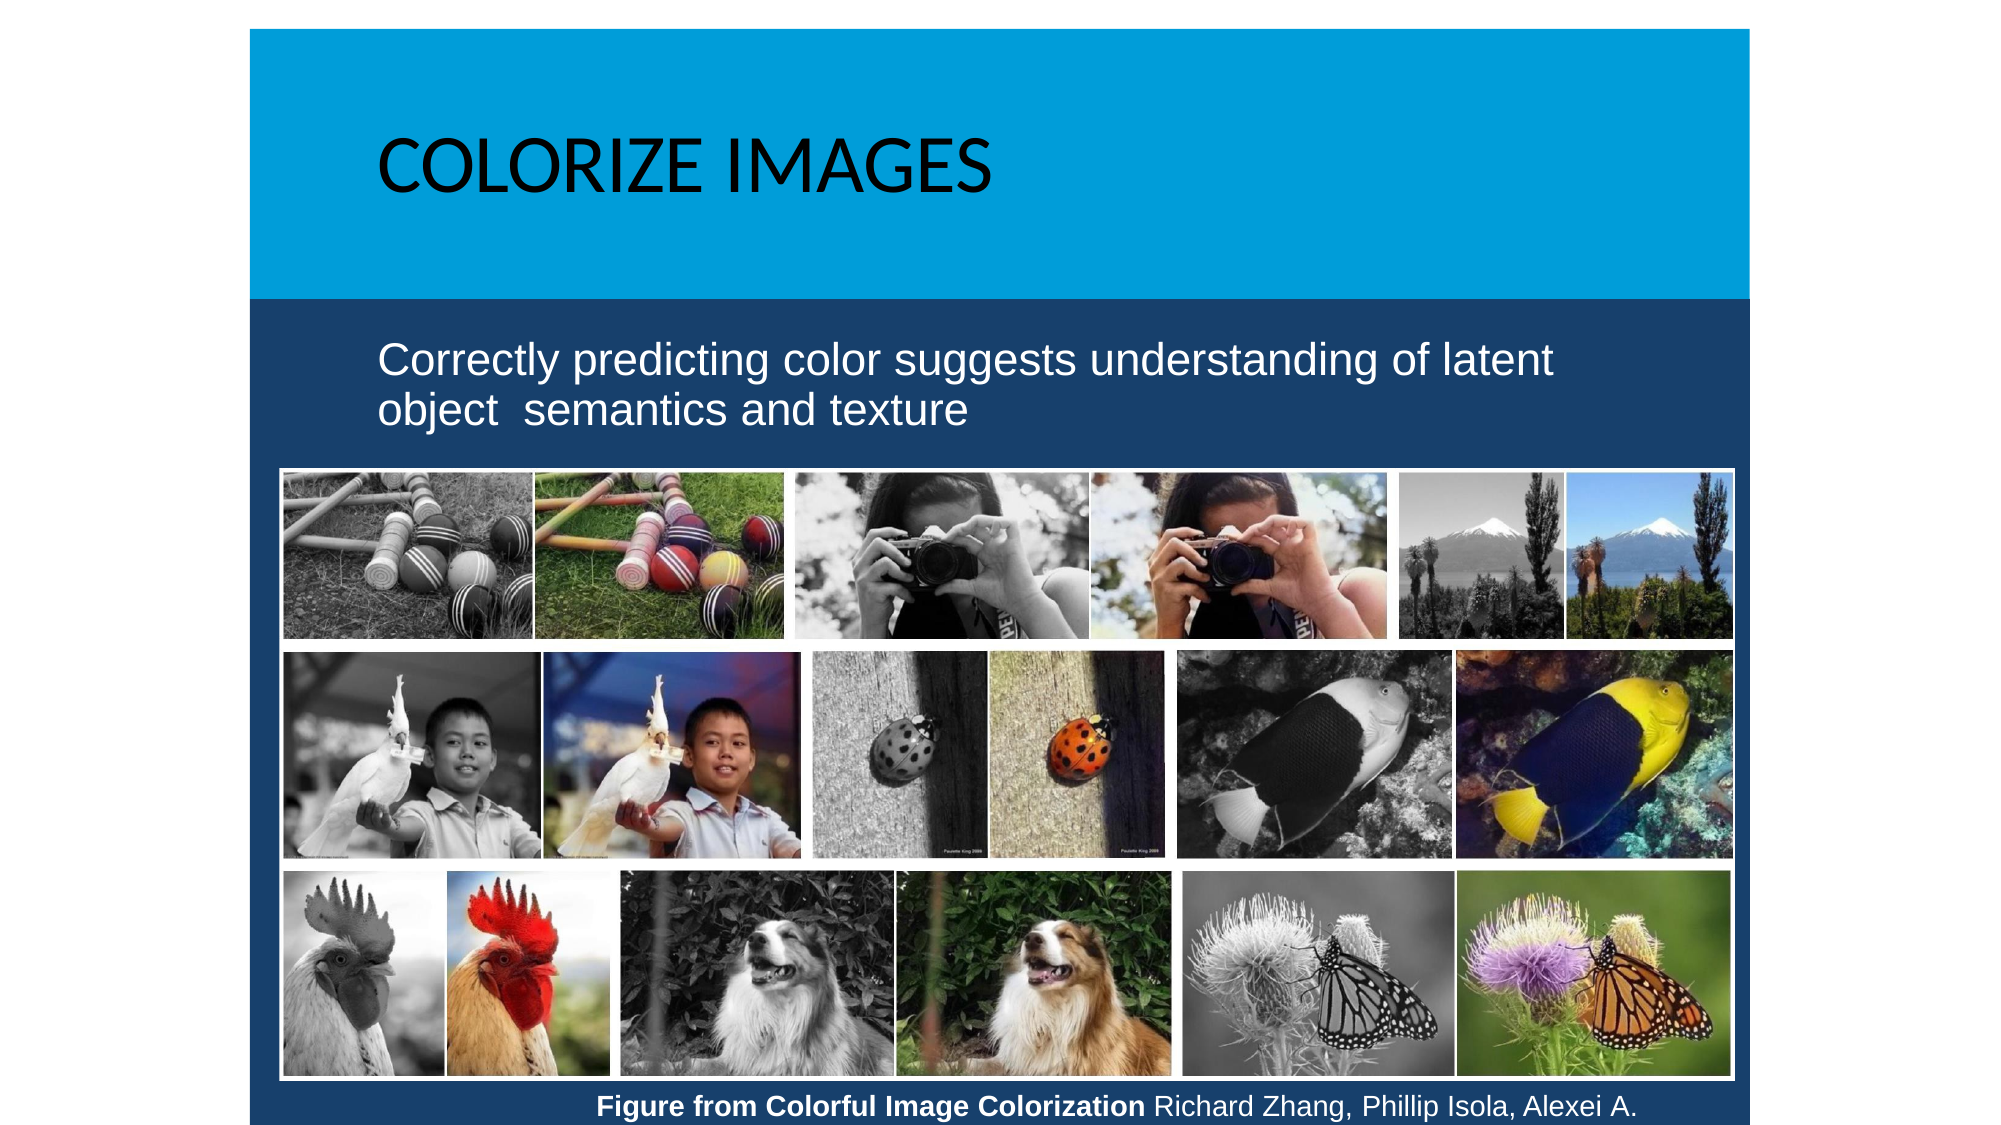

# COLORIZE IMAGES

Correctly predicting color suggests understanding of latent object  semantics and texture

Figure from Colorful Image Colorization Richard Zhang, Phillip Isola, Alexei A. Efros